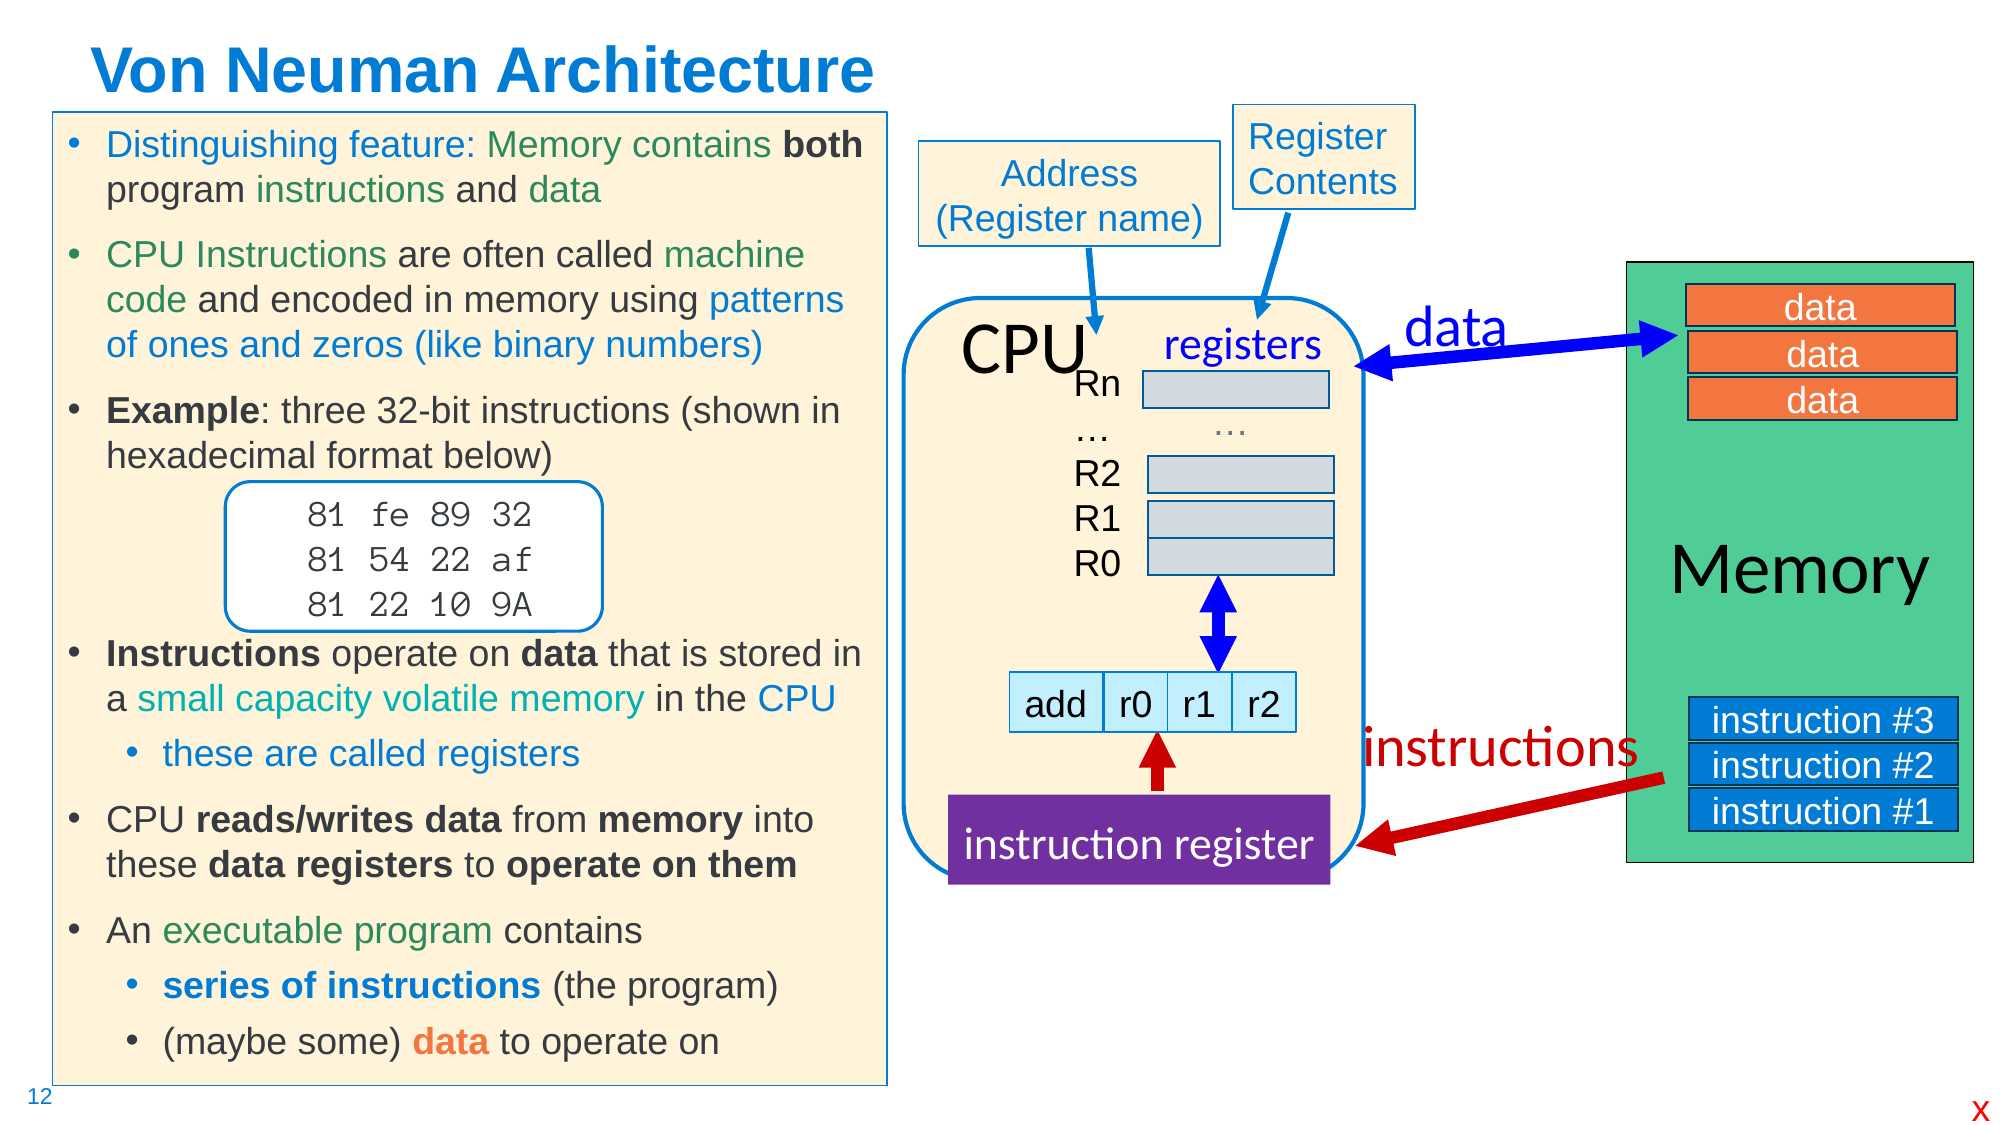

# Von Neuman Architecture
Register
Contents
Distinguishing feature: Memory contains both program instructions and data
CPU Instructions are often called machine code and encoded in memory using patterns of ones and zeros (like binary numbers)
Example: three 32-bit instructions (shown in hexadecimal format below)

Instructions operate on data that is stored in a small capacity volatile memory in the CPU
these are called registers
CPU reads/writes data from memory into these data registers to operate on them
An executable program contains
series of instructions (the program)
(maybe some) data to operate on
Address
(Register name)
Memory
data
data
CPU

registers
data
Rn
…
R2
R1
R0

data
…

   81 fe 89 32
   81 54 22 af
   81 22 10 9A

add
r0
r1
r2
instructions
instruction #3
instruction register
instruction #2
instruction #1
x